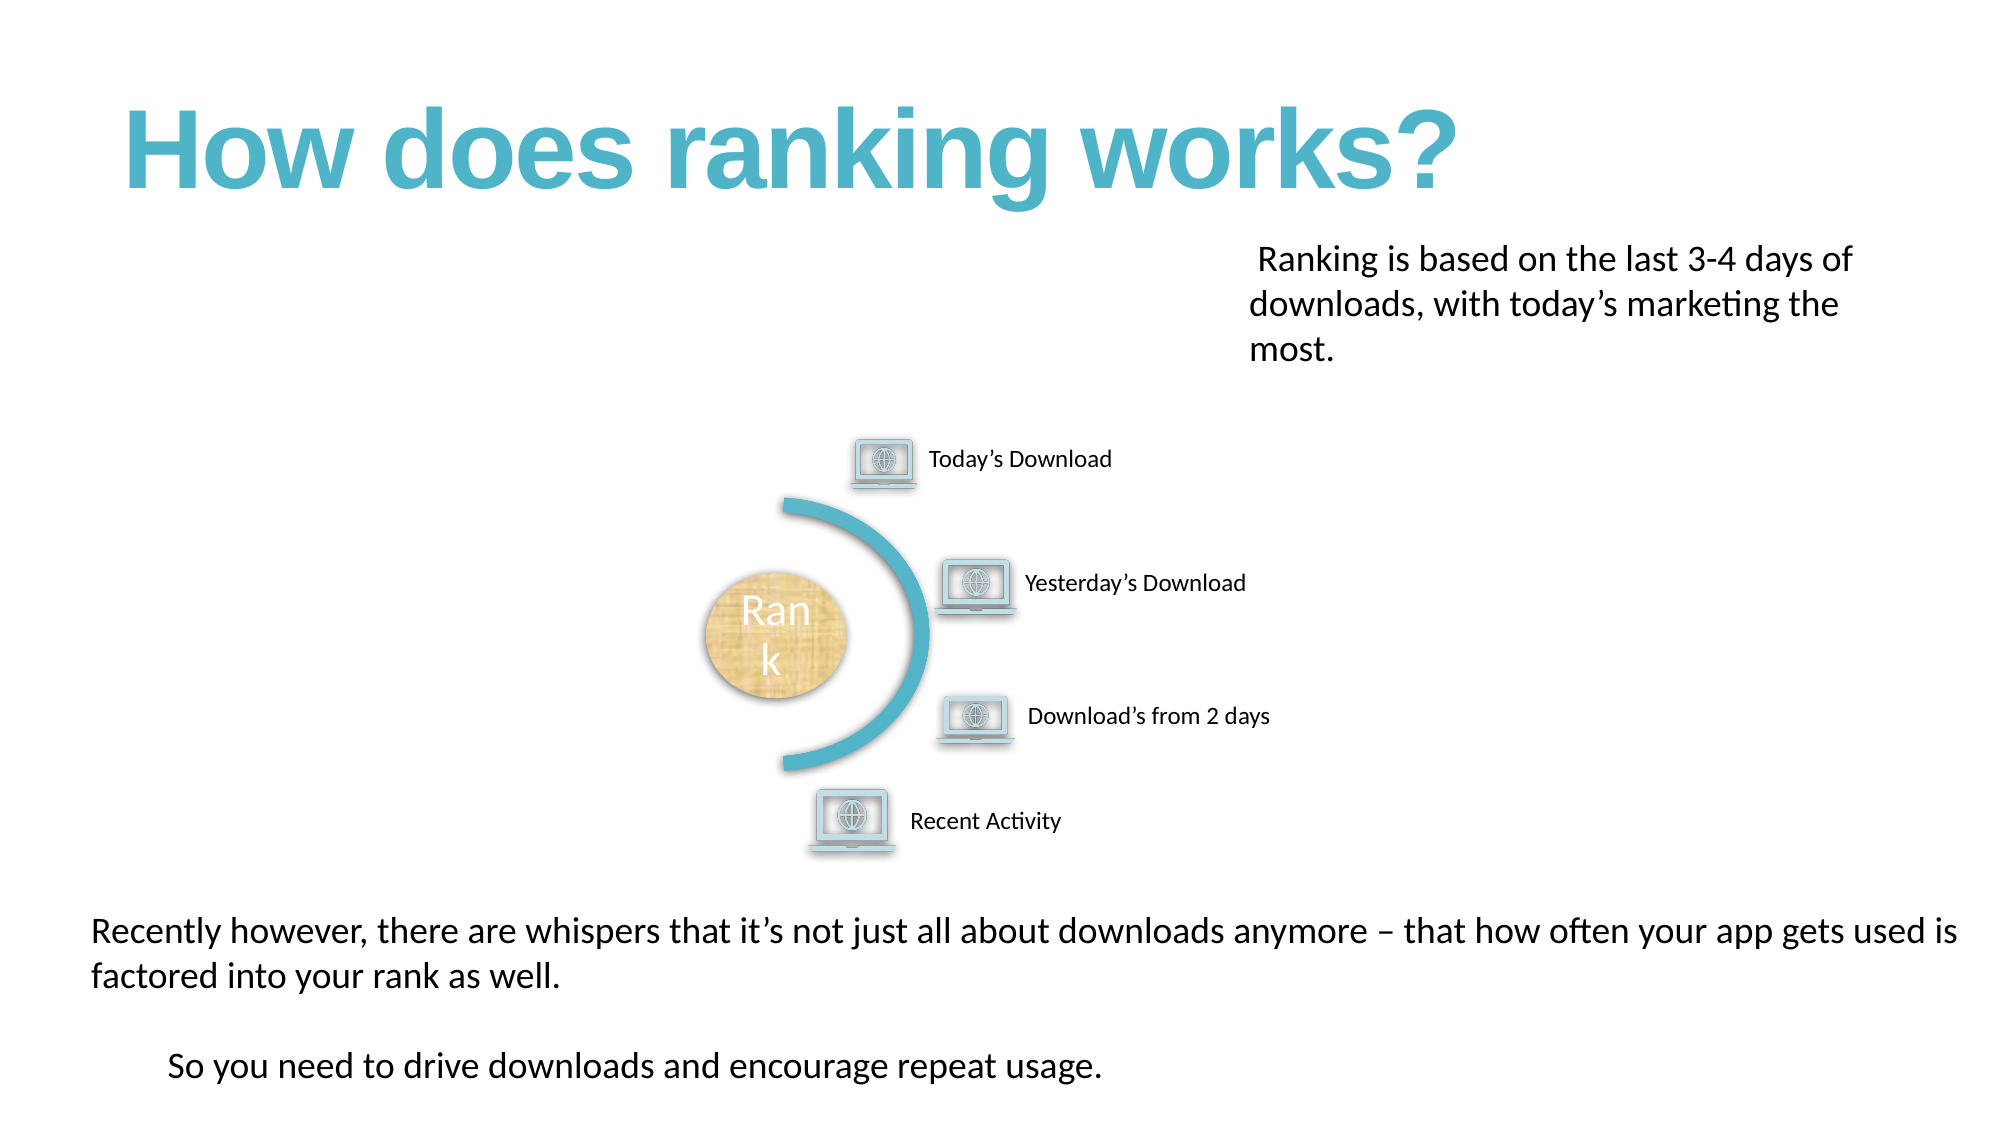

# How does ranking works?
 Ranking is based on the last 3-4 days of downloads, with today’s marketing the most.
Rank
Today’s Download
Yesterday’s Download
Download’s from 2 days
Recent Activity
Recently however, there are whispers that it’s not just all about downloads anymore – that how often your app gets used is factored into your rank as well.

         So you need to drive downloads and encourage repeat usage.